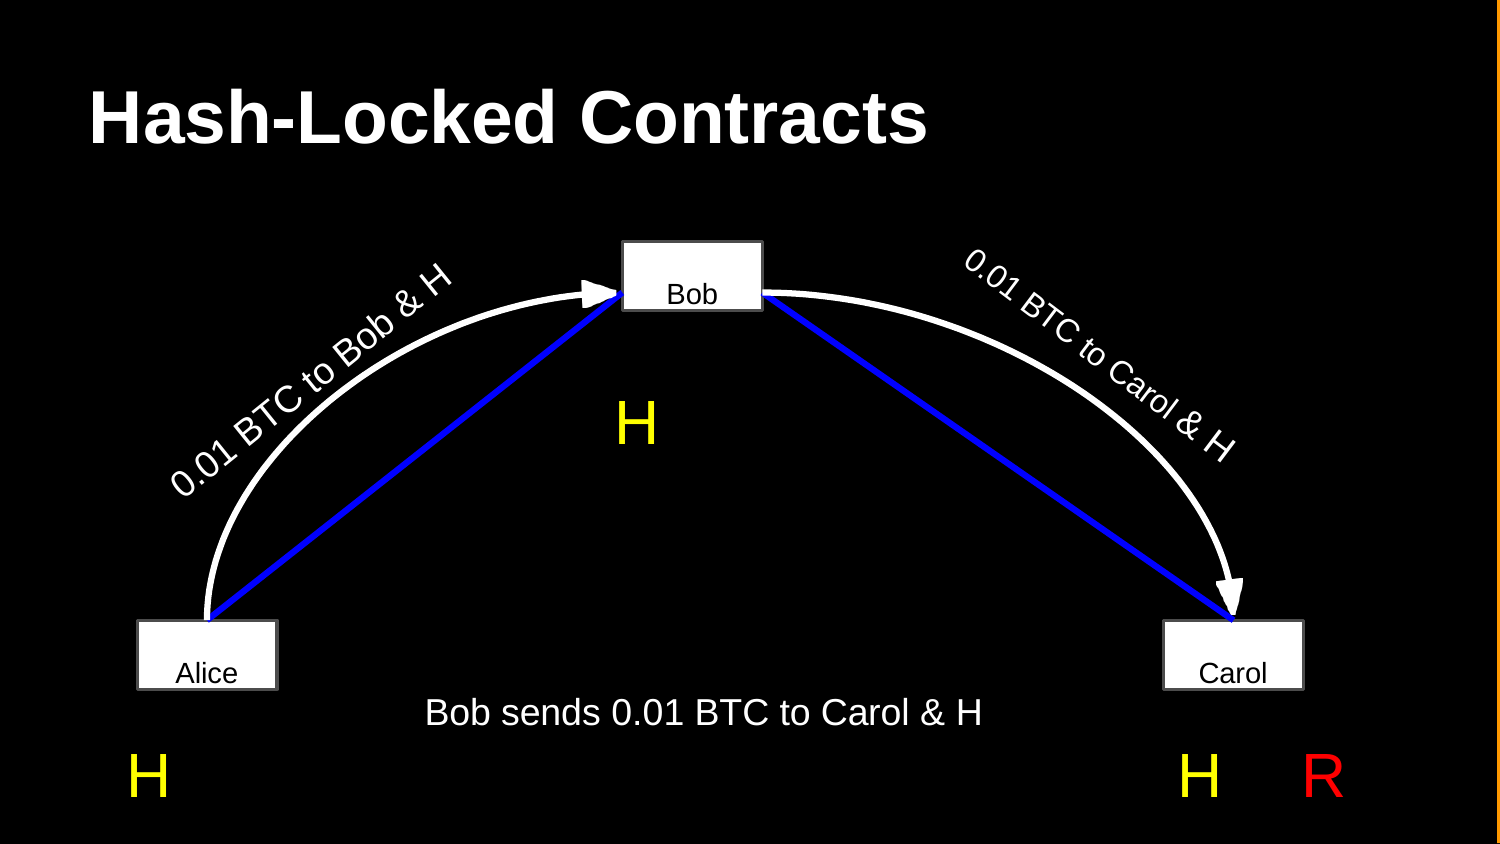

# Hash-Locked Contracts

Bob

0.01 BTC to Carol & H
0.01 BTC to Bob & H
H

Alice

Carol
Bob sends 0.01 BTC to Carol & H
H
H
R